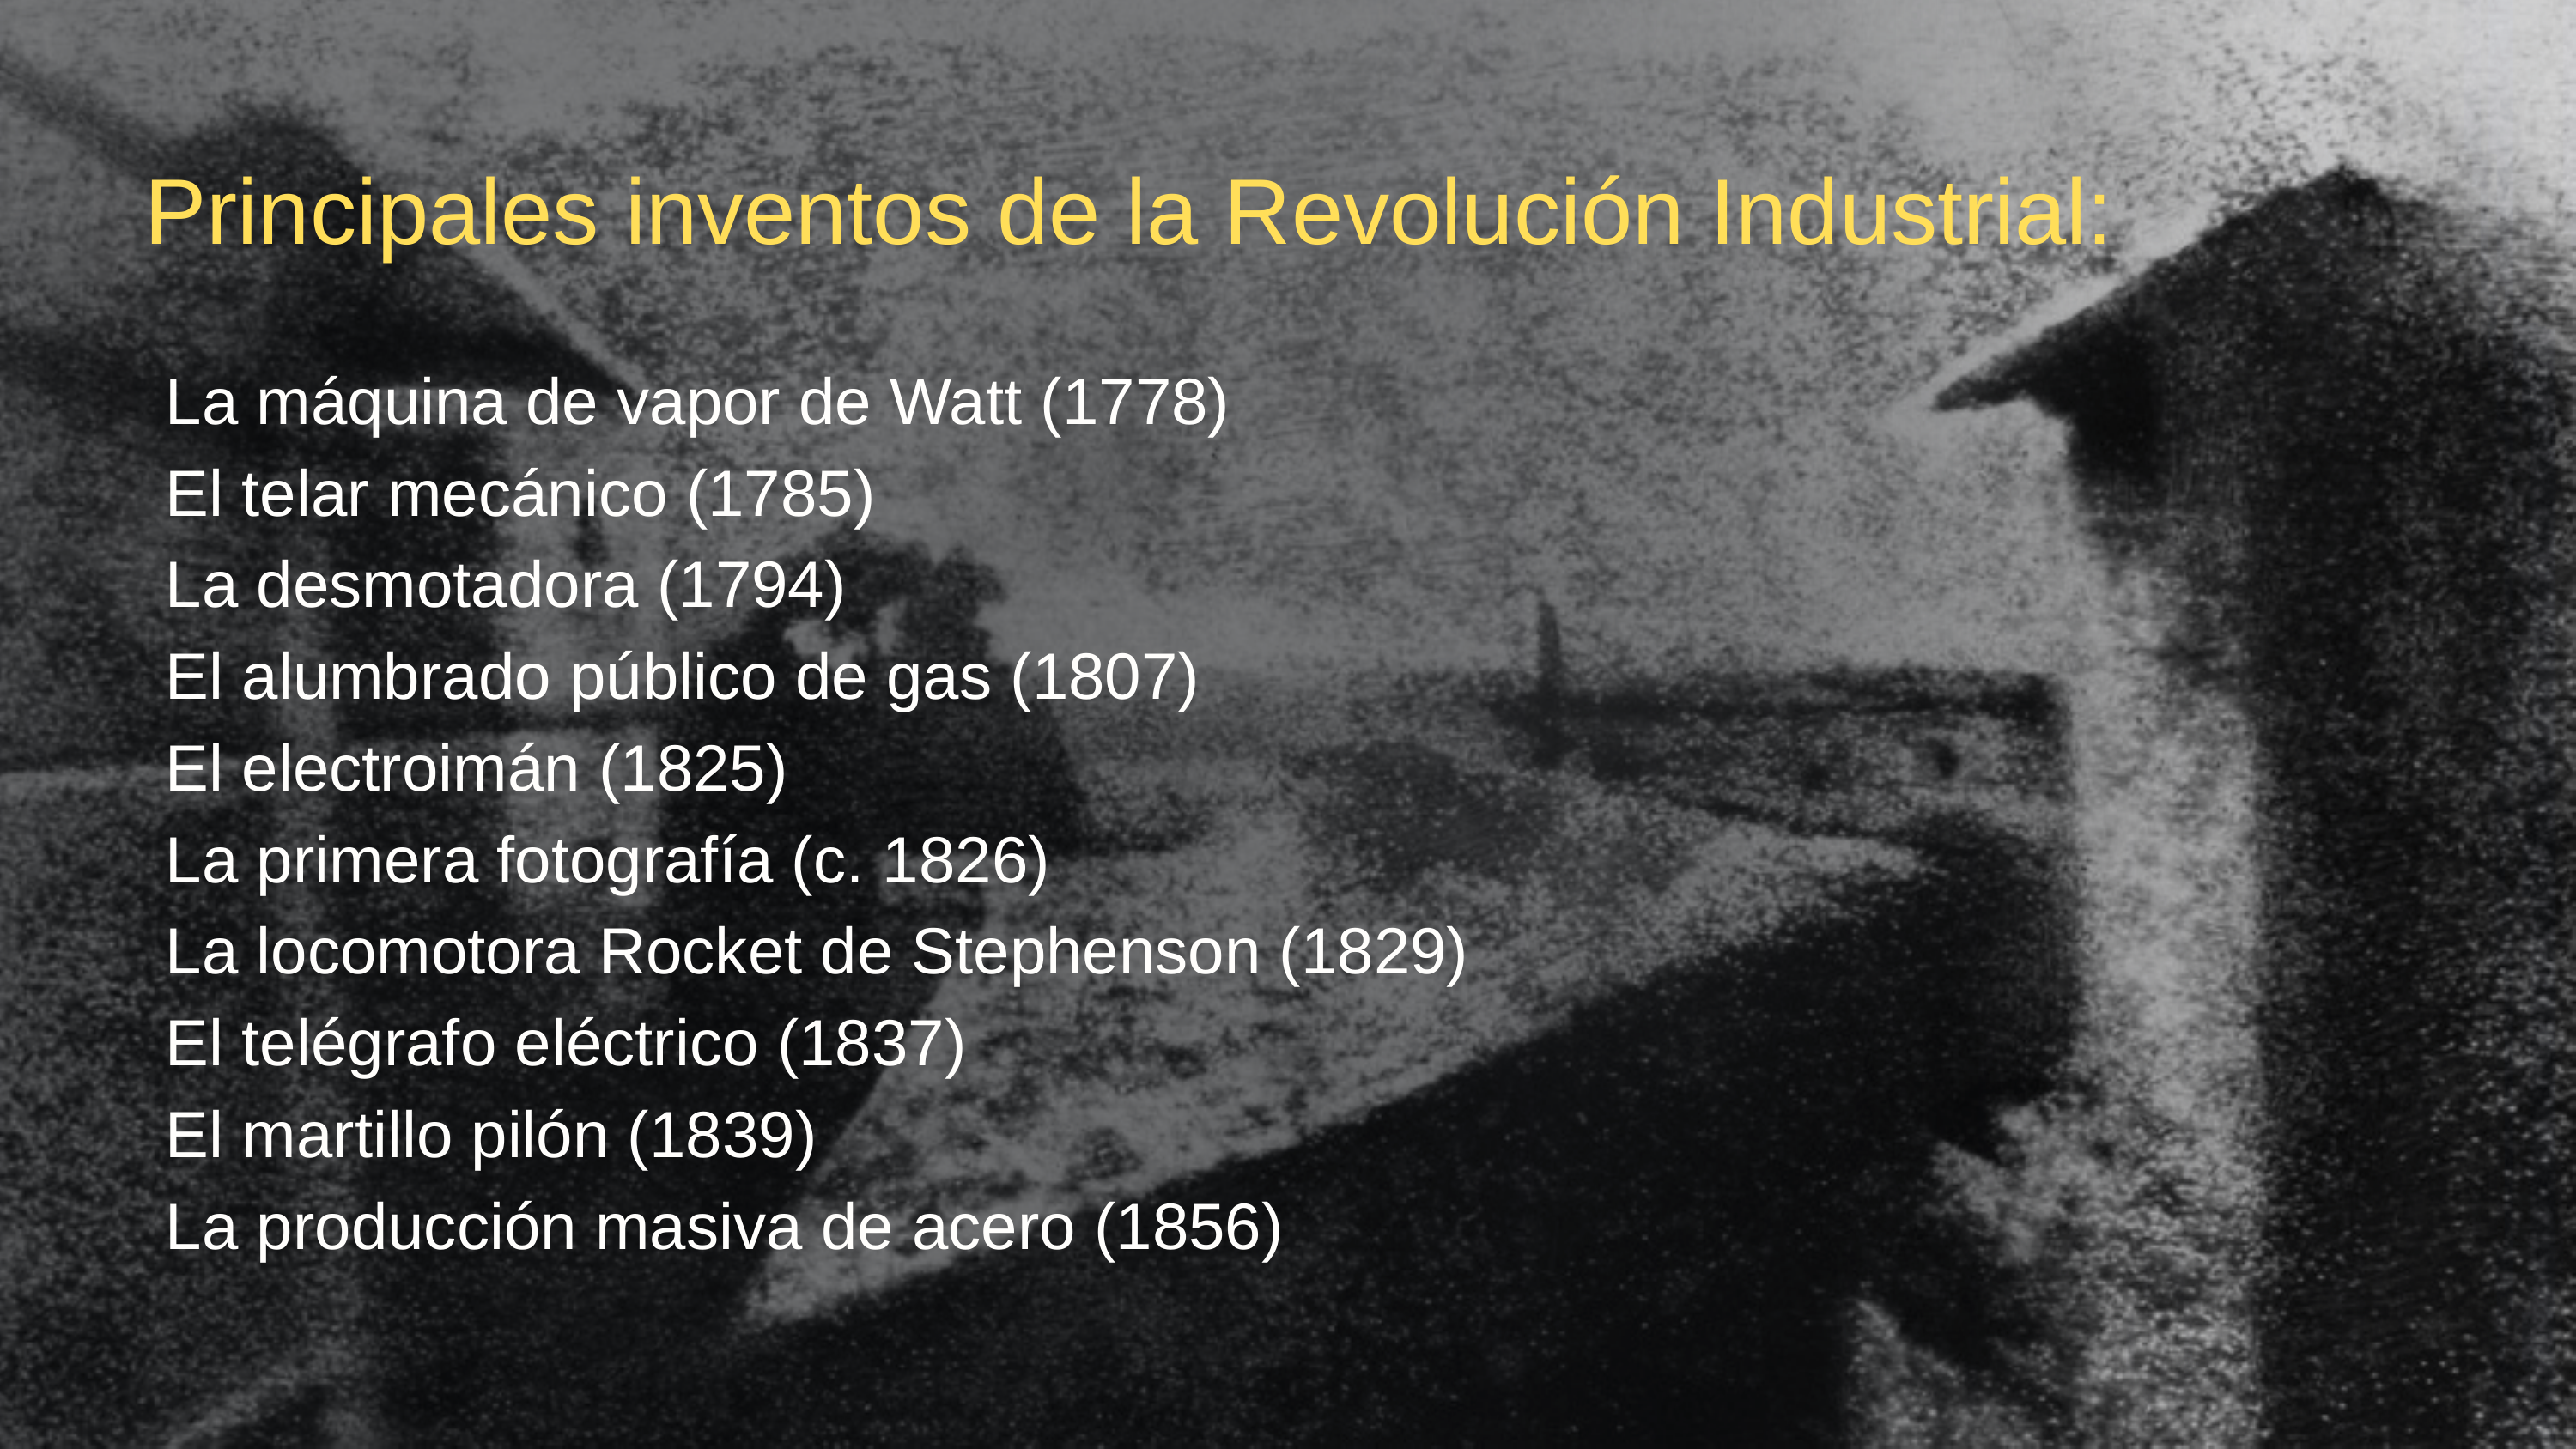

Principales inventos de la Revolución Industrial:

La máquina de vapor de Watt (1778)
El telar mecánico (1785)
La desmotadora (1794)
El alumbrado público de gas (1807)
El electroimán (1825)
La primera fotografía (c. 1826)
La locomotora Rocket de Stephenson (1829)
El telégrafo eléctrico (1837)
El martillo pilón (1839)
La producción masiva de acero (1856)